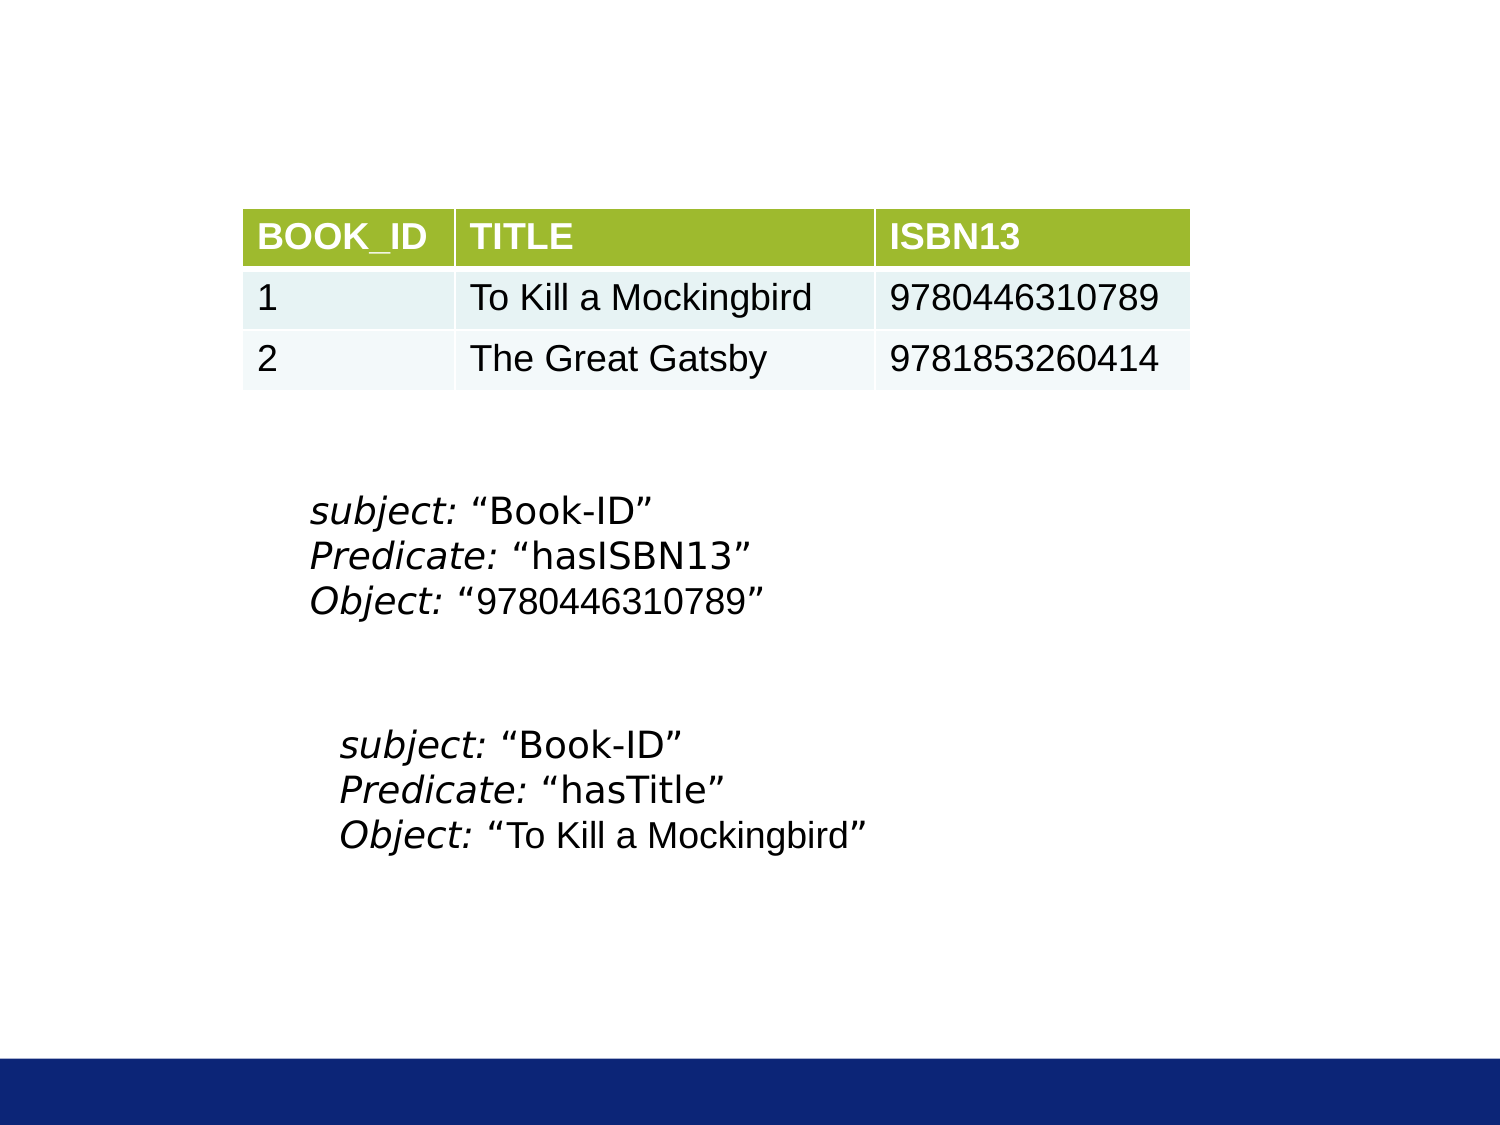

| BOOK\_ID | TITLE | ISBN13 |
| --- | --- | --- |
| 1 | To Kill a Mockingbird | 9780446310789 |
| 2 | The Great Gatsby | 9781853260414 |
subject: “Book-ID”
Predicate: “hasISBN13”
Object: “9780446310789”

subject: “Book-ID”
Predicate: “hasTitle”
Object: “To Kill a Mockingbird”